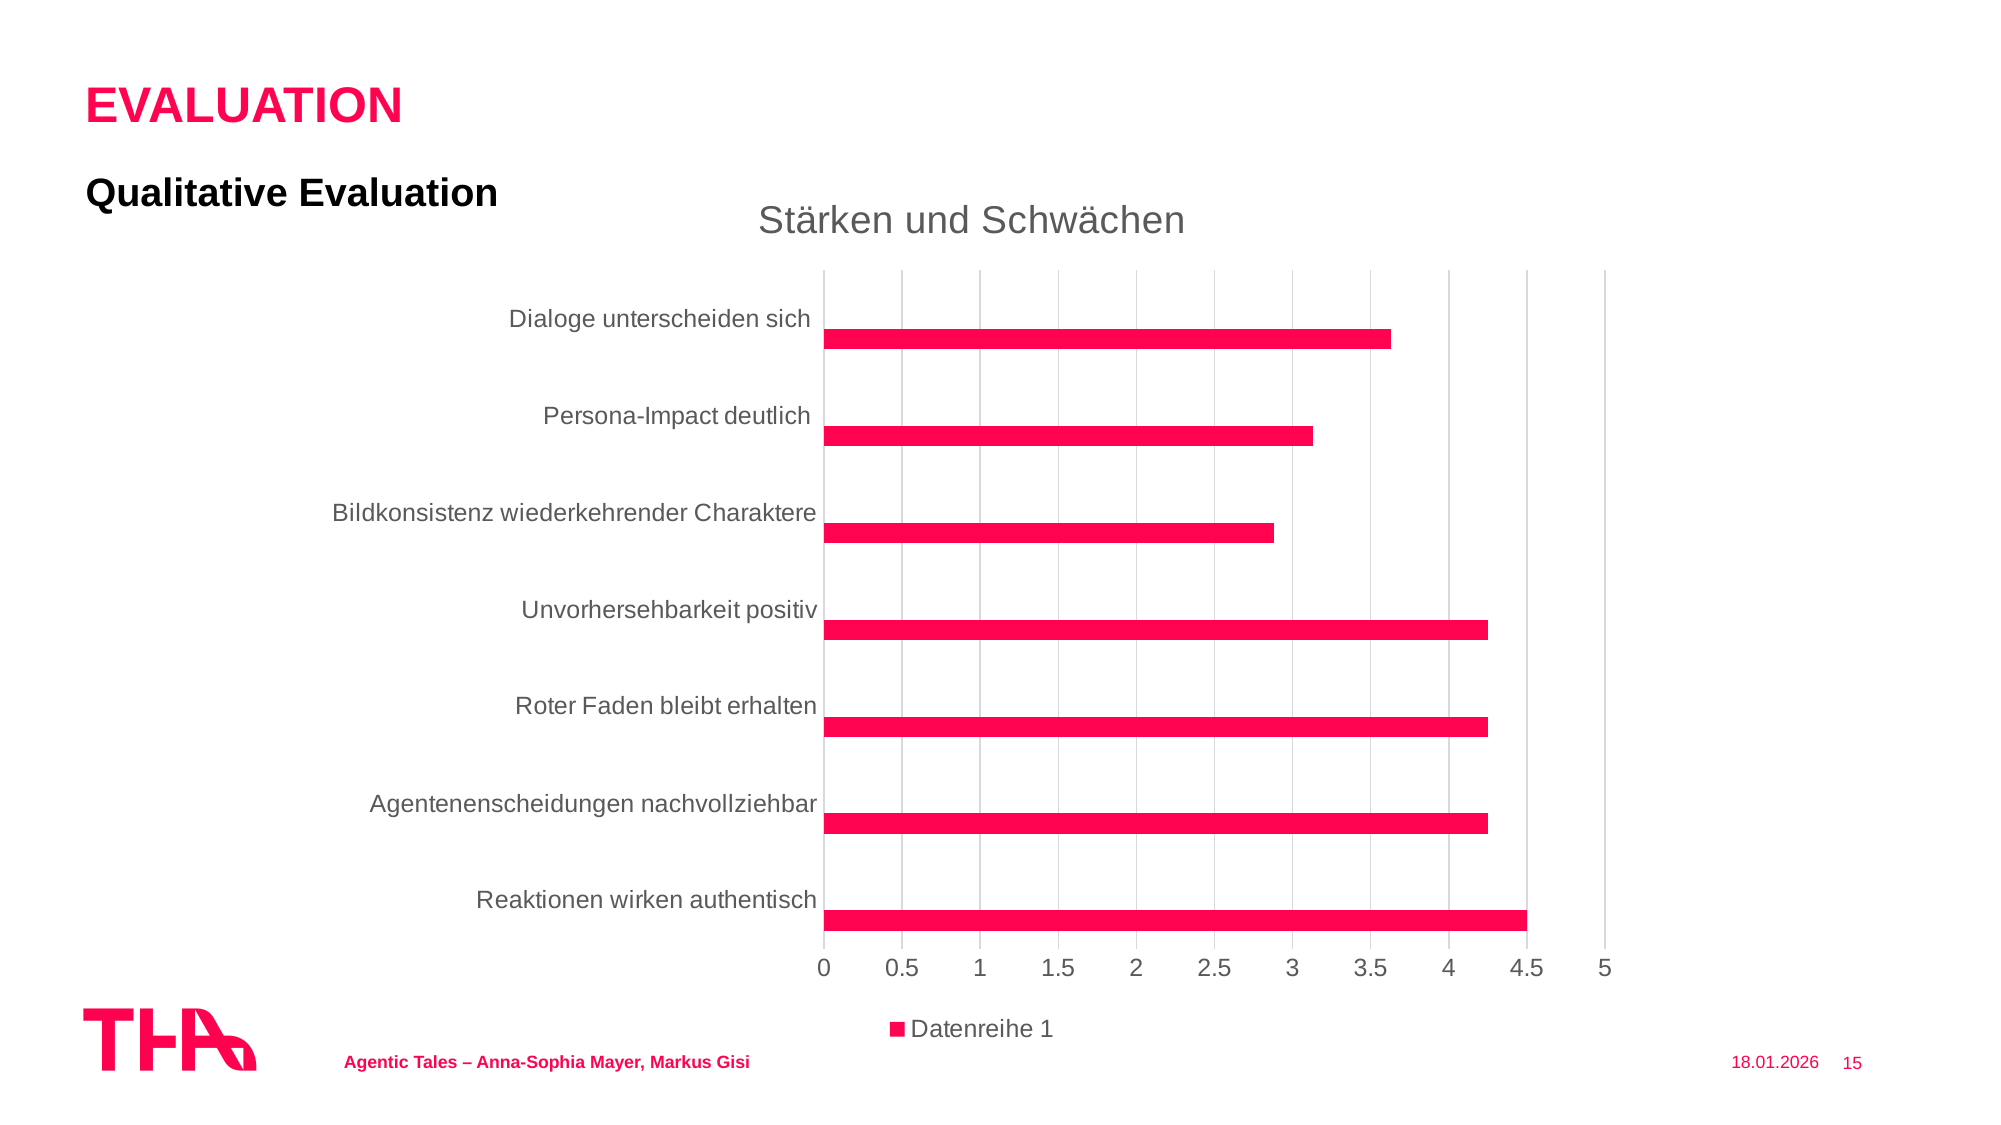

# Evaluation

### Chart: Stärken und Schwächen

| Category | Datenreihe 1 | Datenreihe 2 | Datenreihe 3 |
|---|---|---|---|
| Reaktionen wirken authentisch | 4.5 | None | None |
| Agentenenscheidungen nachvollziehbar | 4.25 | None | None |
| Roter Faden bleibt erhalten | 4.25 | None | None |
| Unvorhersehbarkeit positiv | 4.25 | None | None |
| Bildkonsistenz wiederkehrender Charaktere | 2.88 | None | None |
| Persona-Impact deutlich  | 3.13 | None | None |
| Dialoge unterscheiden sich  | 3.63 | None | None |
Qualitative Evaluation
Agentic Tales – Anna-Sophia Mayer, Markus Gisi
18.01.2026
15